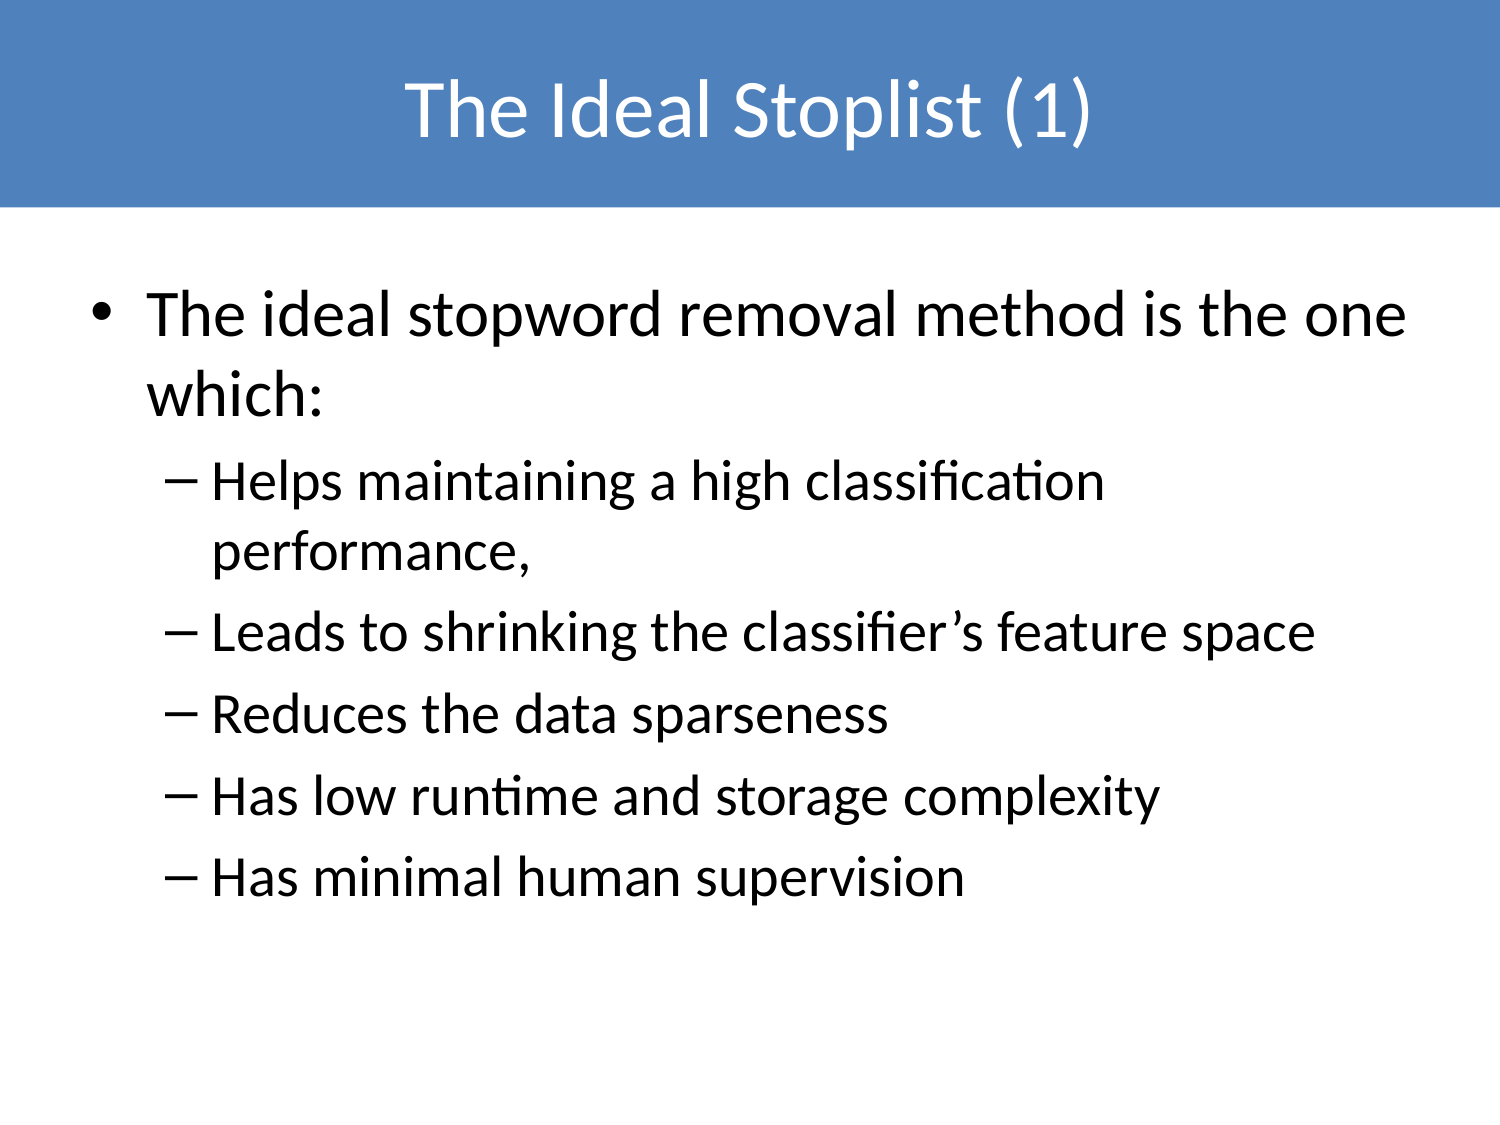

The Ideal Stoplist (1)
The ideal stopword removal method is the one which:
Helps maintaining a high classification performance,
Leads to shrinking the classifier’s feature space
Reduces the data sparseness
Has low runtime and storage complexity
Has minimal human supervision